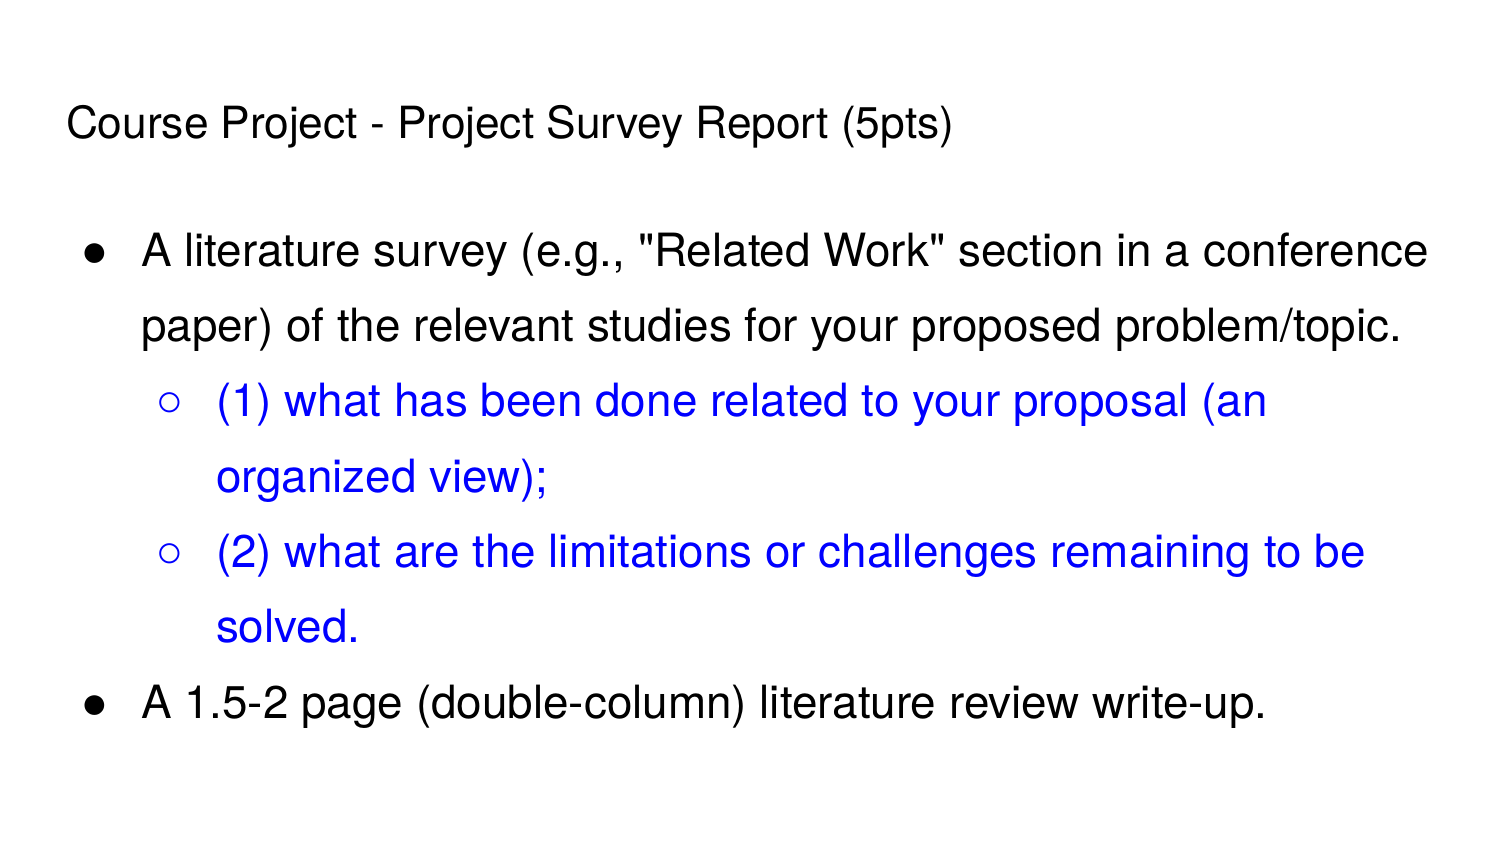

# Course Project - Project Survey Report (5pts)
A literature survey (e.g., "Related Work" section in a conference paper) of the relevant studies for your proposed problem/topic.
(1) what has been done related to your proposal (an organized view);
(2) what are the limitations or challenges remaining to be solved.
A 1.5-2 page (double-column) literature review write-up.